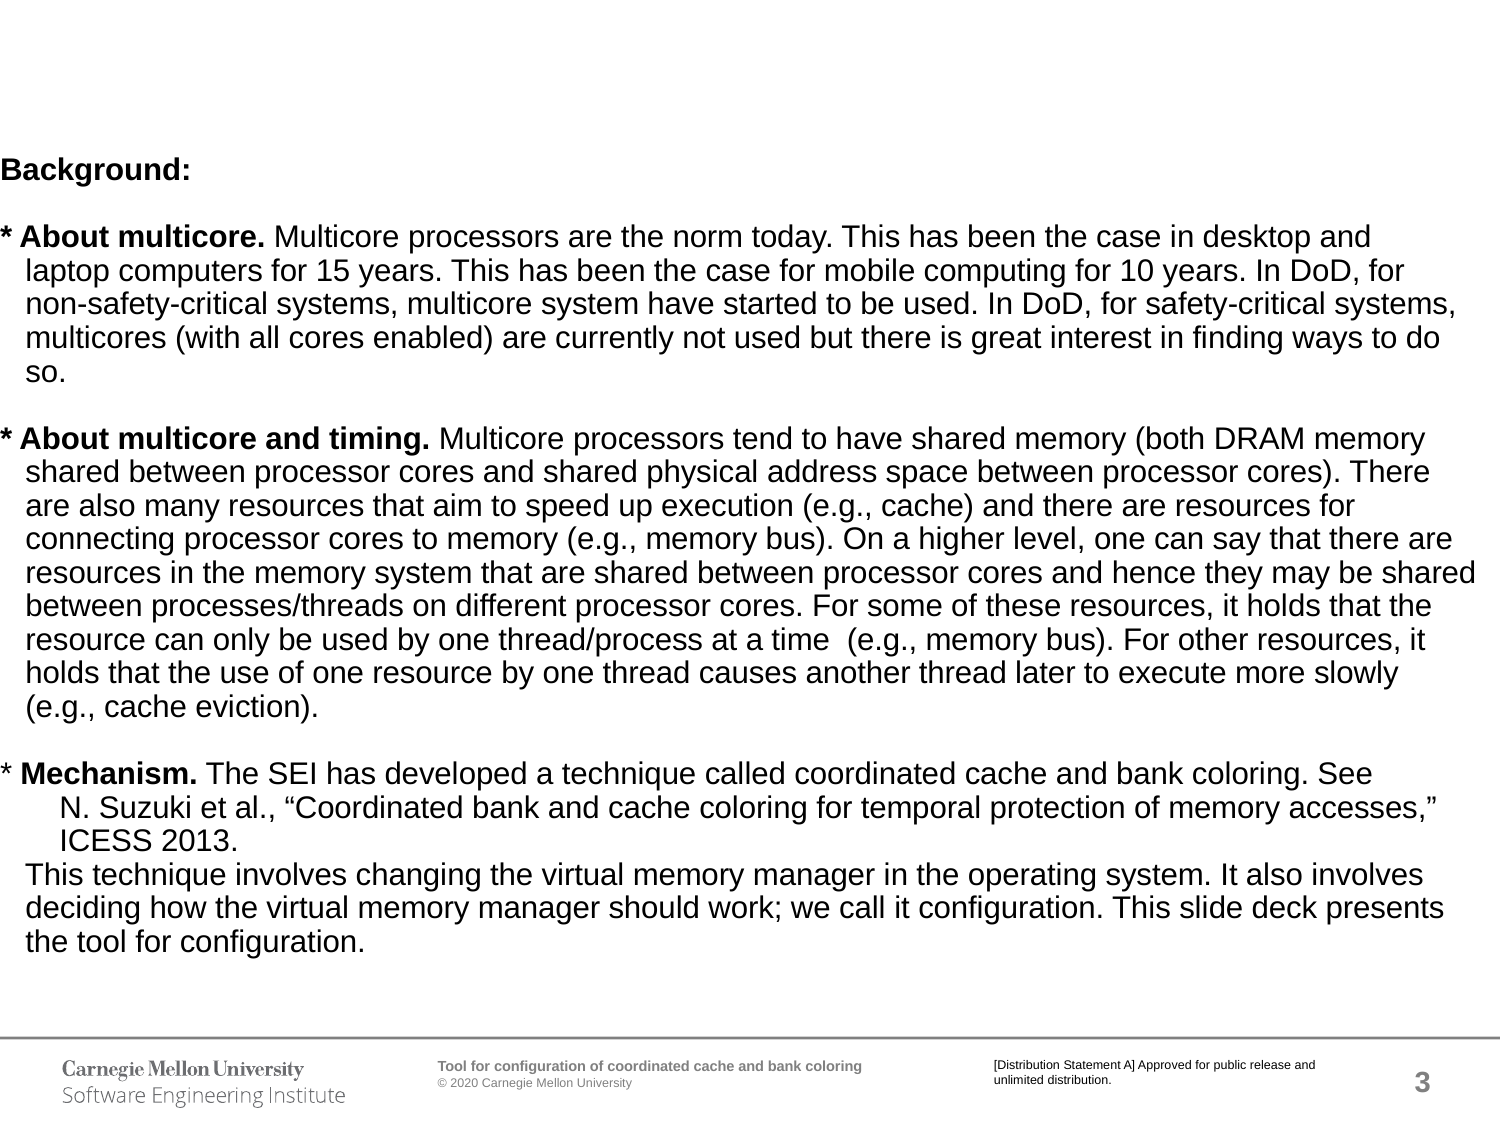

# Background: * About multicore. Multicore processors are the norm today. This has been the case in desktop and laptop computers for 15 years. This has been the case for mobile computing for 10 years. In DoD, for non-safety-critical systems, multicore system have started to be used. In DoD, for safety-critical systems, multicores (with all cores enabled) are currently not used but there is great interest in finding ways to do so. * About multicore and timing. Multicore processors tend to have shared memory (both DRAM memory shared between processor cores and shared physical address space between processor cores). There are also many resources that aim to speed up execution (e.g., cache) and there are resources for connecting processor cores to memory (e.g., memory bus). On a higher level, one can say that there are resources in the memory system that are shared between processor cores and hence they may be shared between processes/threads on different processor cores. For some of these resources, it holds that the resource can only be used by one thread/process at a time  (e.g., memory bus). For other resources, it holds that the use of one resource by one thread causes another thread later to execute more slowly (e.g., cache eviction). * Mechanism. The SEI has developed a technique called coordinated cache and bank coloring. See N. Suzuki et al., “Coordinated bank and cache coloring for temporal protection of memory accesses,” ICESS 2013. This technique involves changing the virtual memory manager in the operating system. It also involves deciding how the virtual memory manager should work; we call it configuration. This slide deck presents the tool for configuration.